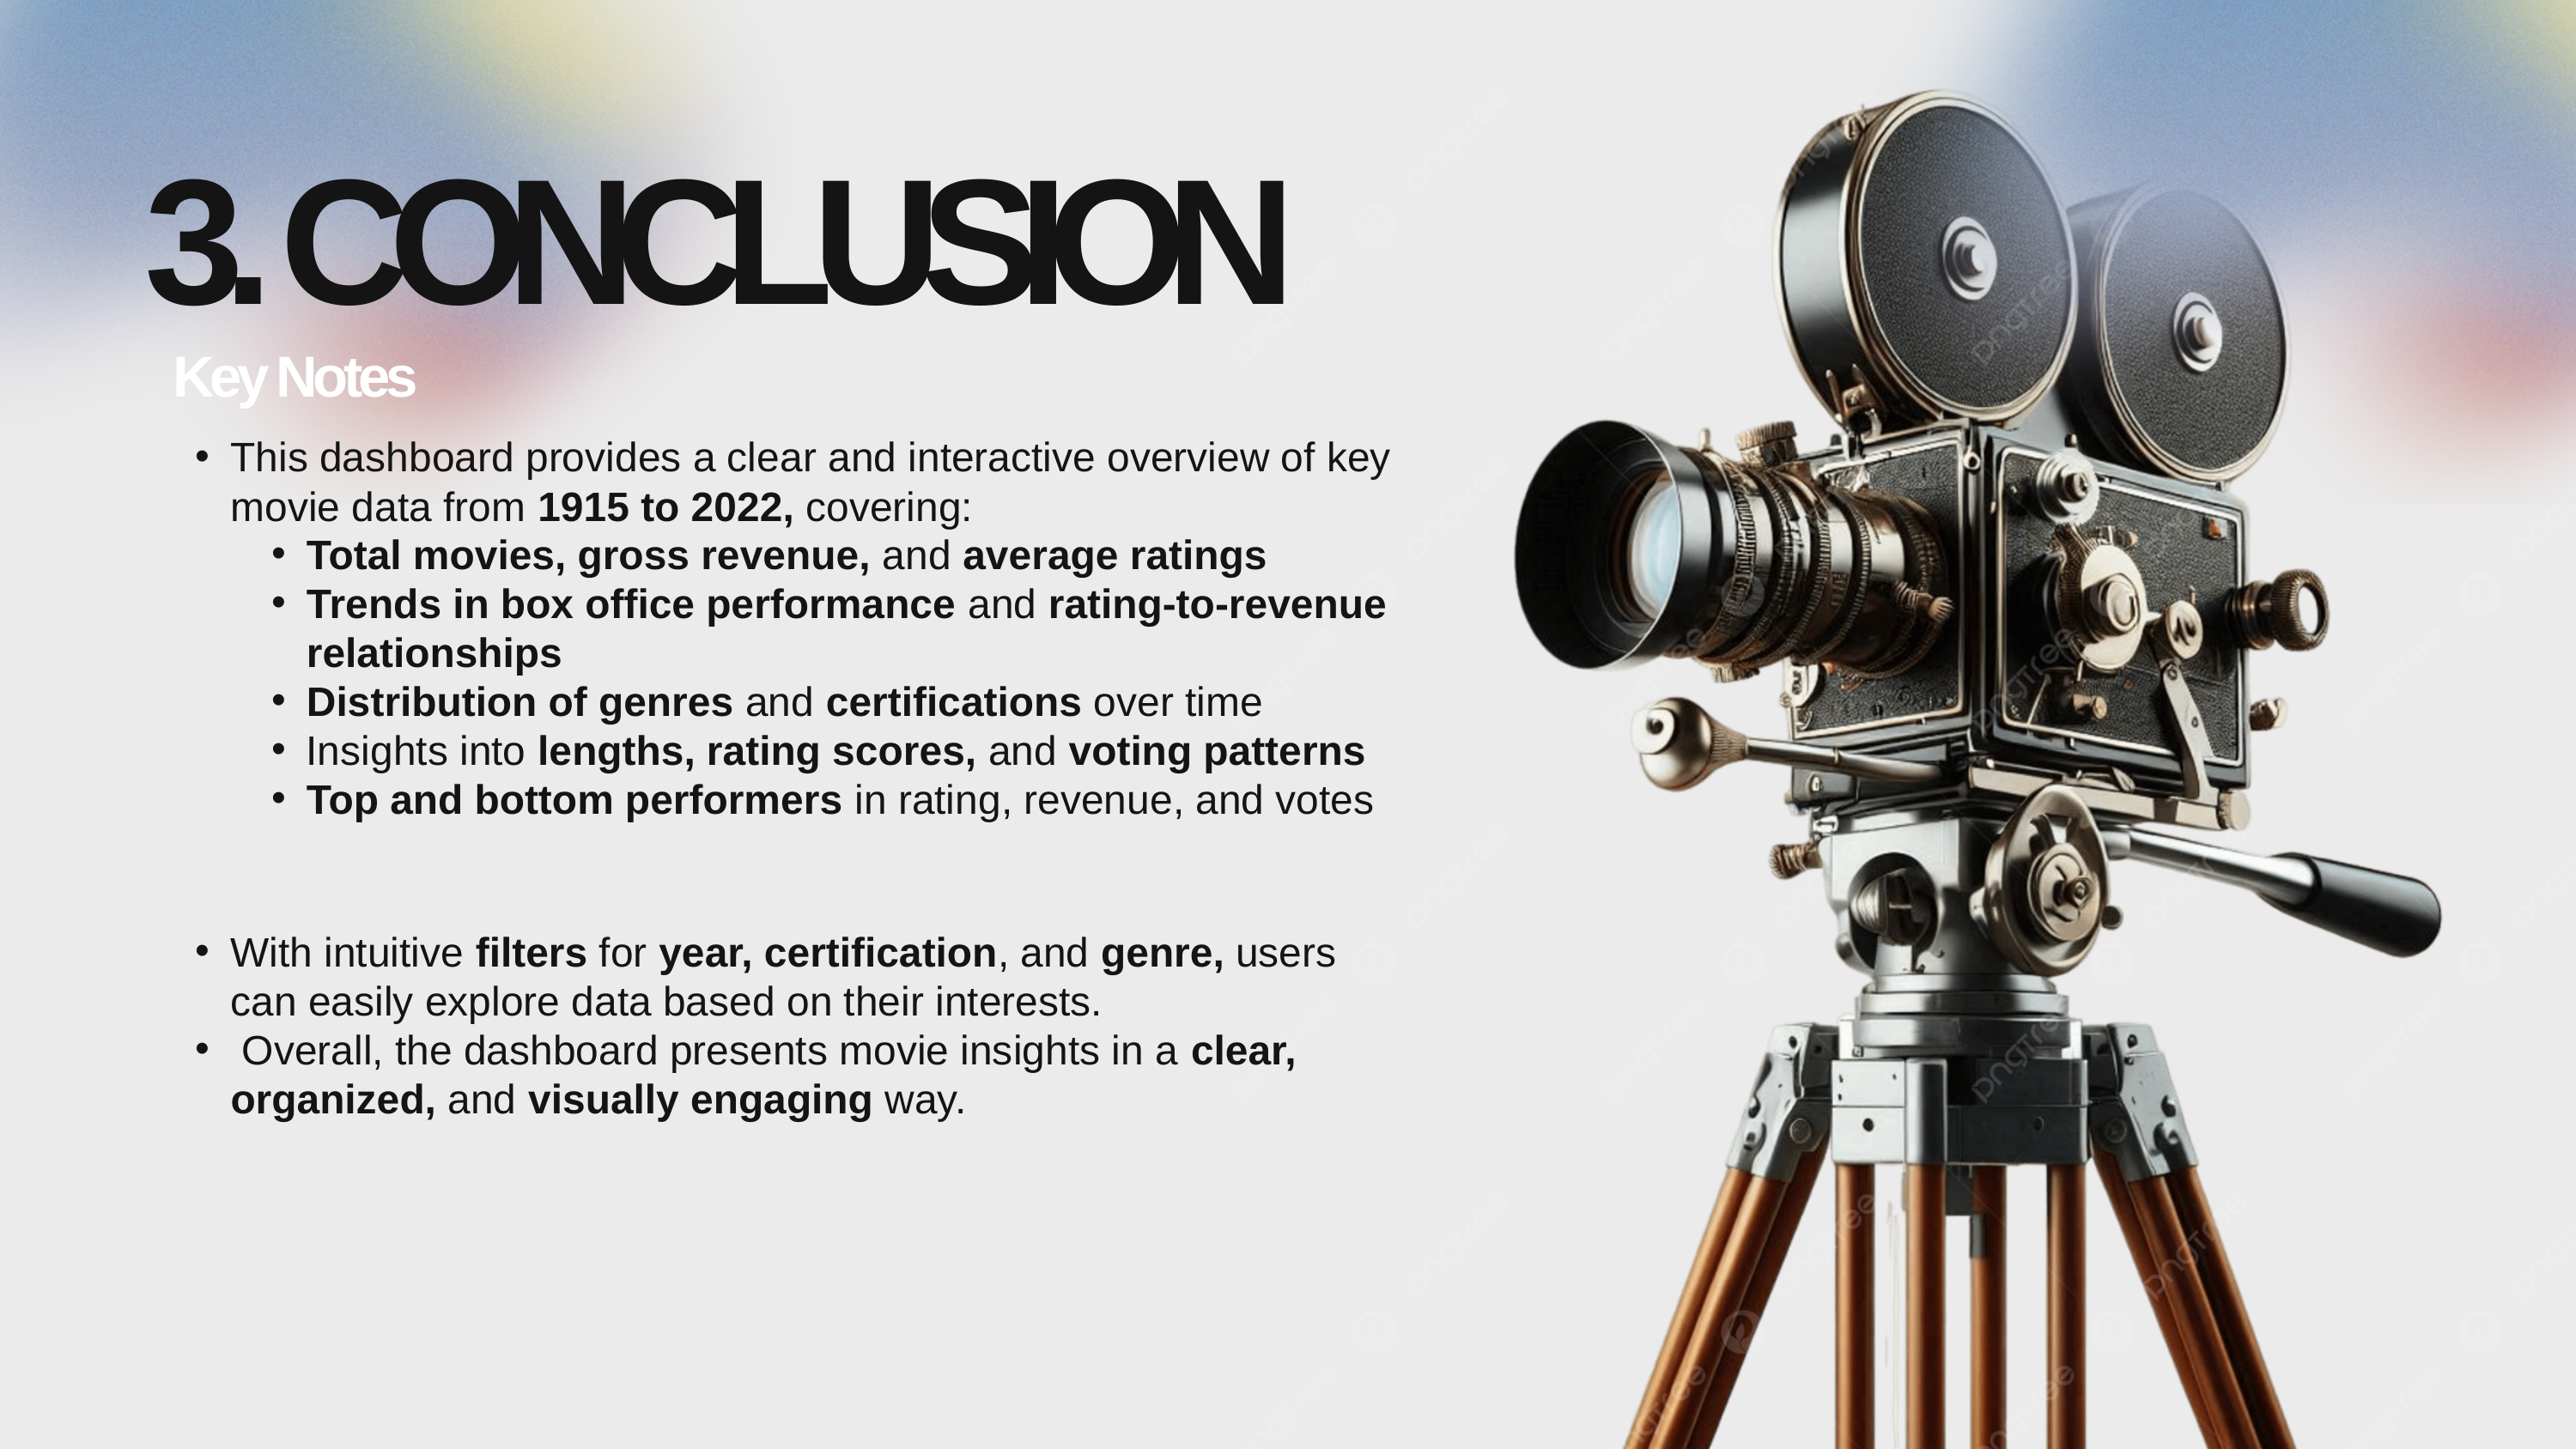

3. CONCLUSION
Key Notes
This dashboard provides a clear and interactive overview of key movie data from 1915 to 2022, covering:
Total movies, gross revenue, and average ratings
Trends in box office performance and rating-to-revenue relationships
Distribution of genres and certifications over time
Insights into lengths, rating scores, and voting patterns
Top and bottom performers in rating, revenue, and votes
With intuitive filters for year, certification, and genre, users can easily explore data based on their interests.
 Overall, the dashboard presents movie insights in a clear, organized, and visually engaging way.